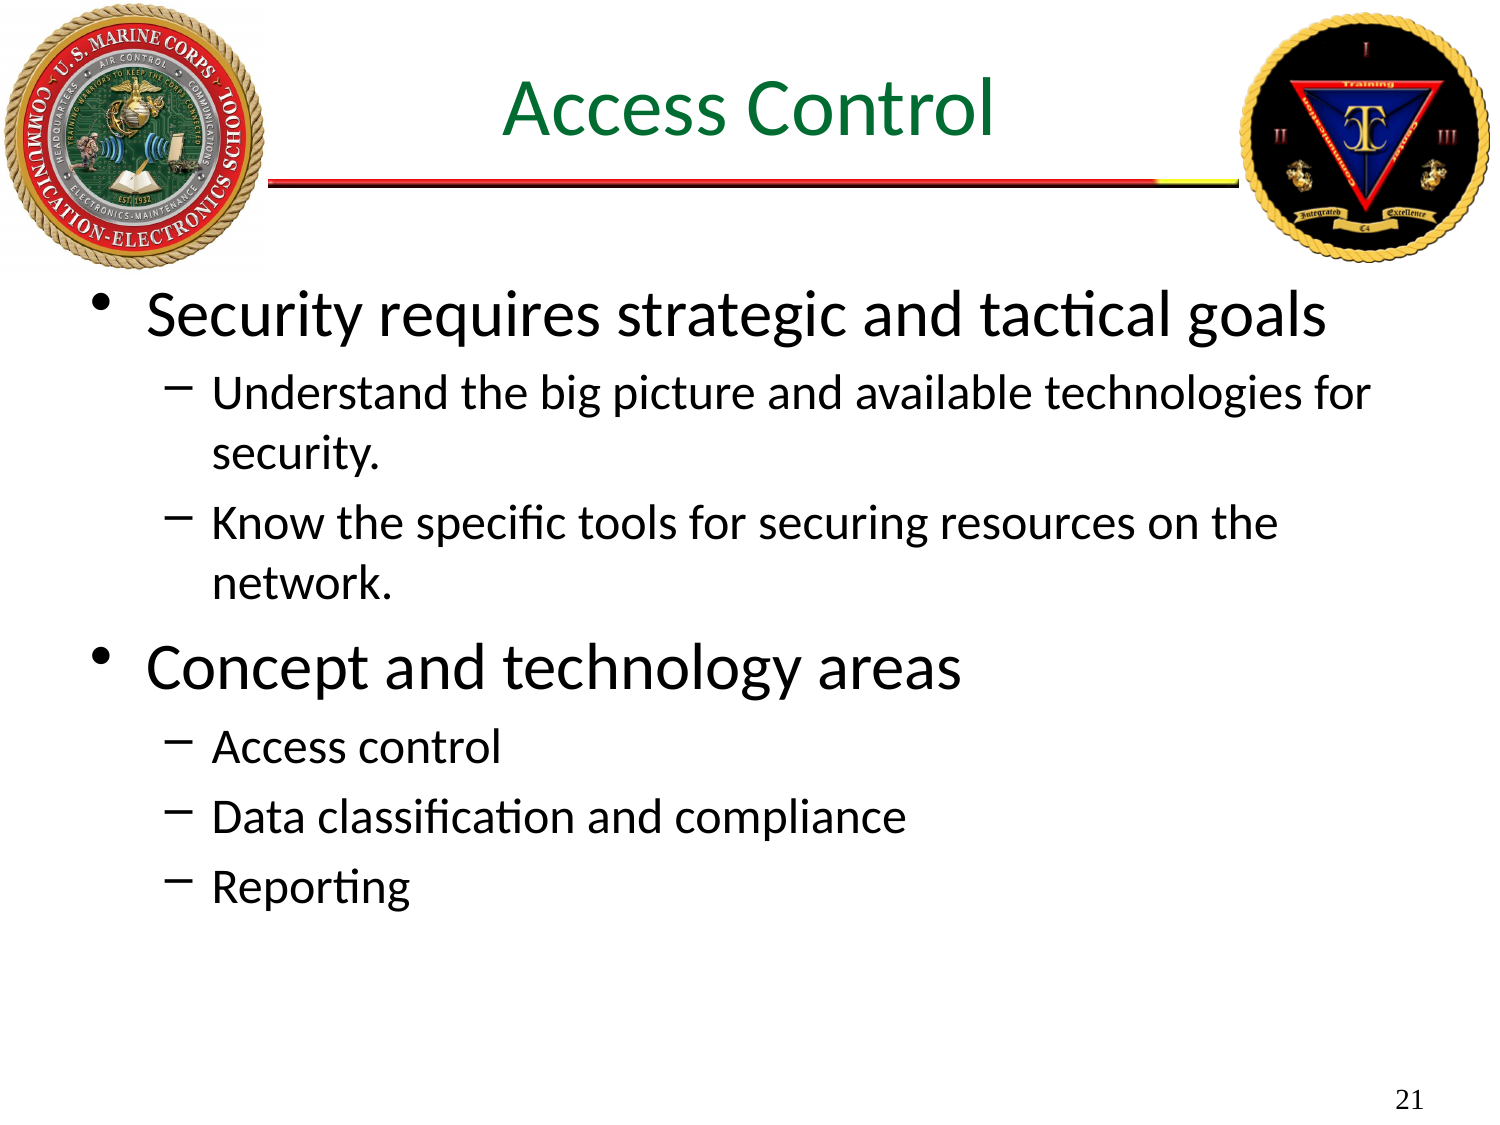

# Access Control
Security requires strategic and tactical goals
Understand the big picture and available technologies for security.
Know the specific tools for securing resources on the network.
Concept and technology areas
Access control
Data classification and compliance
Reporting